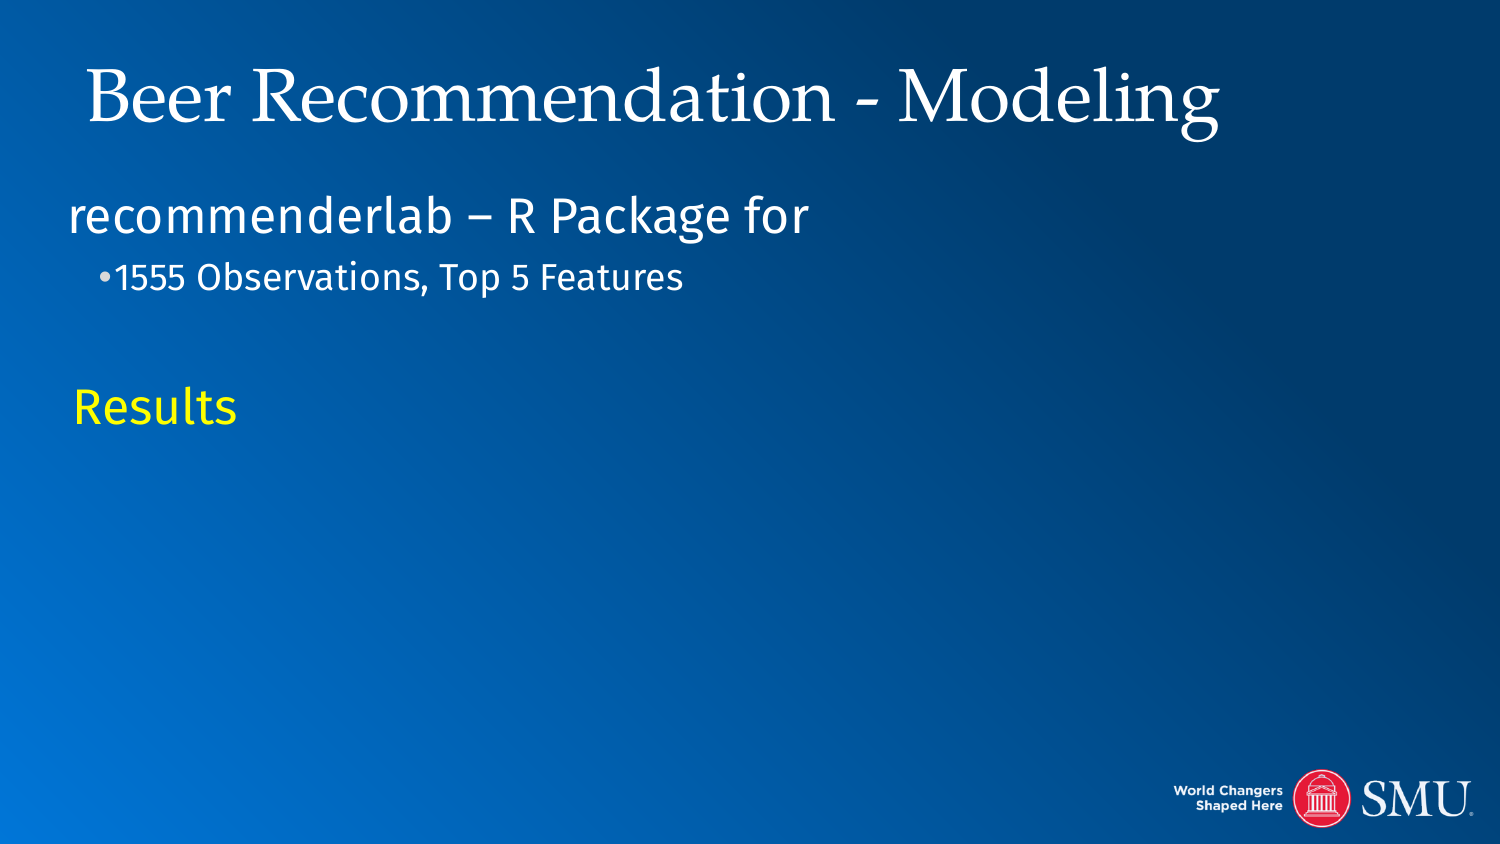

# Beer Recommendation - Modeling
recommenderlab – R Package for
1555 Observations, Top 5 Features

Results